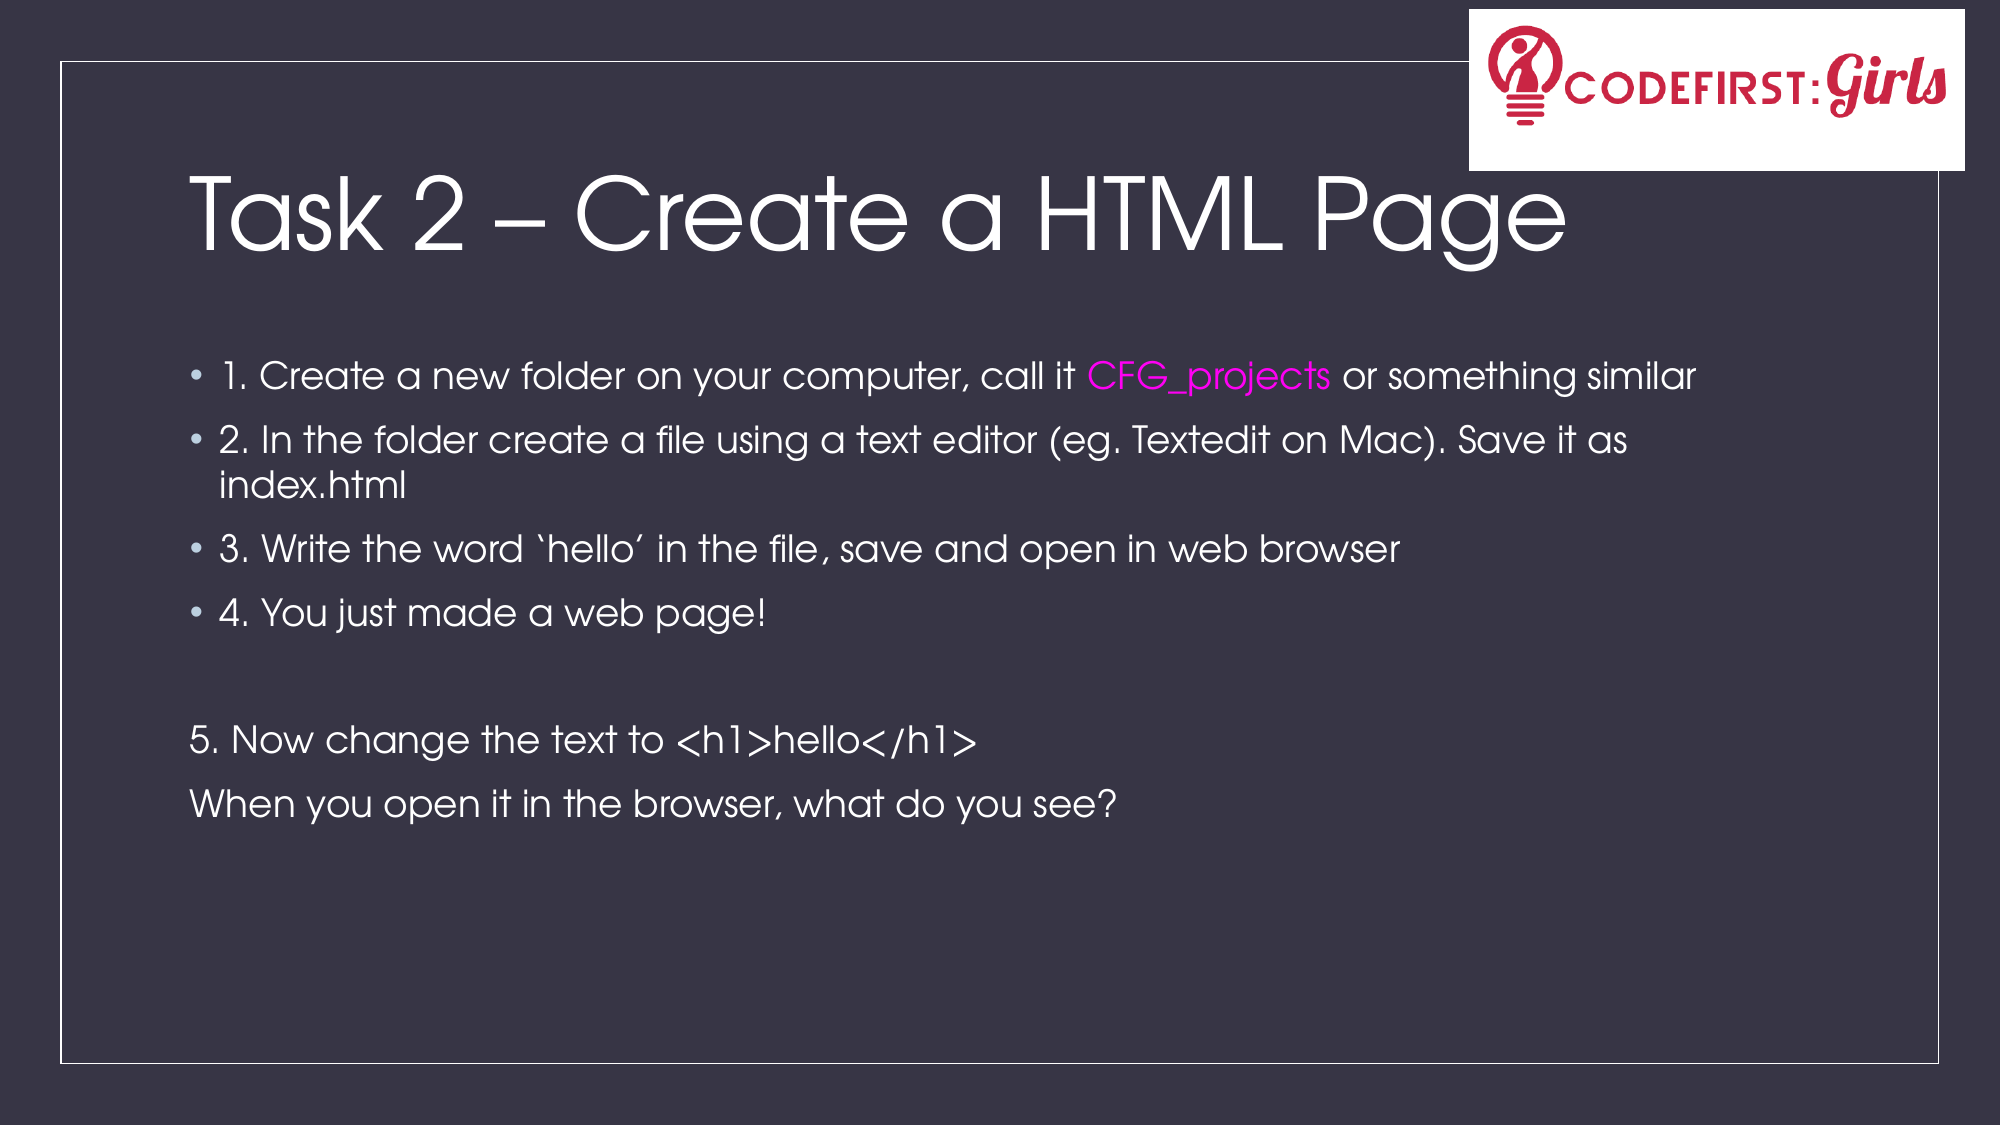

# Task 2 – Create a HTML Page
1. Create a new folder on your computer, call it CFG_projects or something similar
2. In the folder create a file using a text editor (eg. Textedit on Mac). Save it as index.html
3. Write the word ‘hello’ in the file, save and open in web browser
4. You just made a web page!

5. Now change the text to <h1>hello</h1>
When you open it in the browser, what do you see?